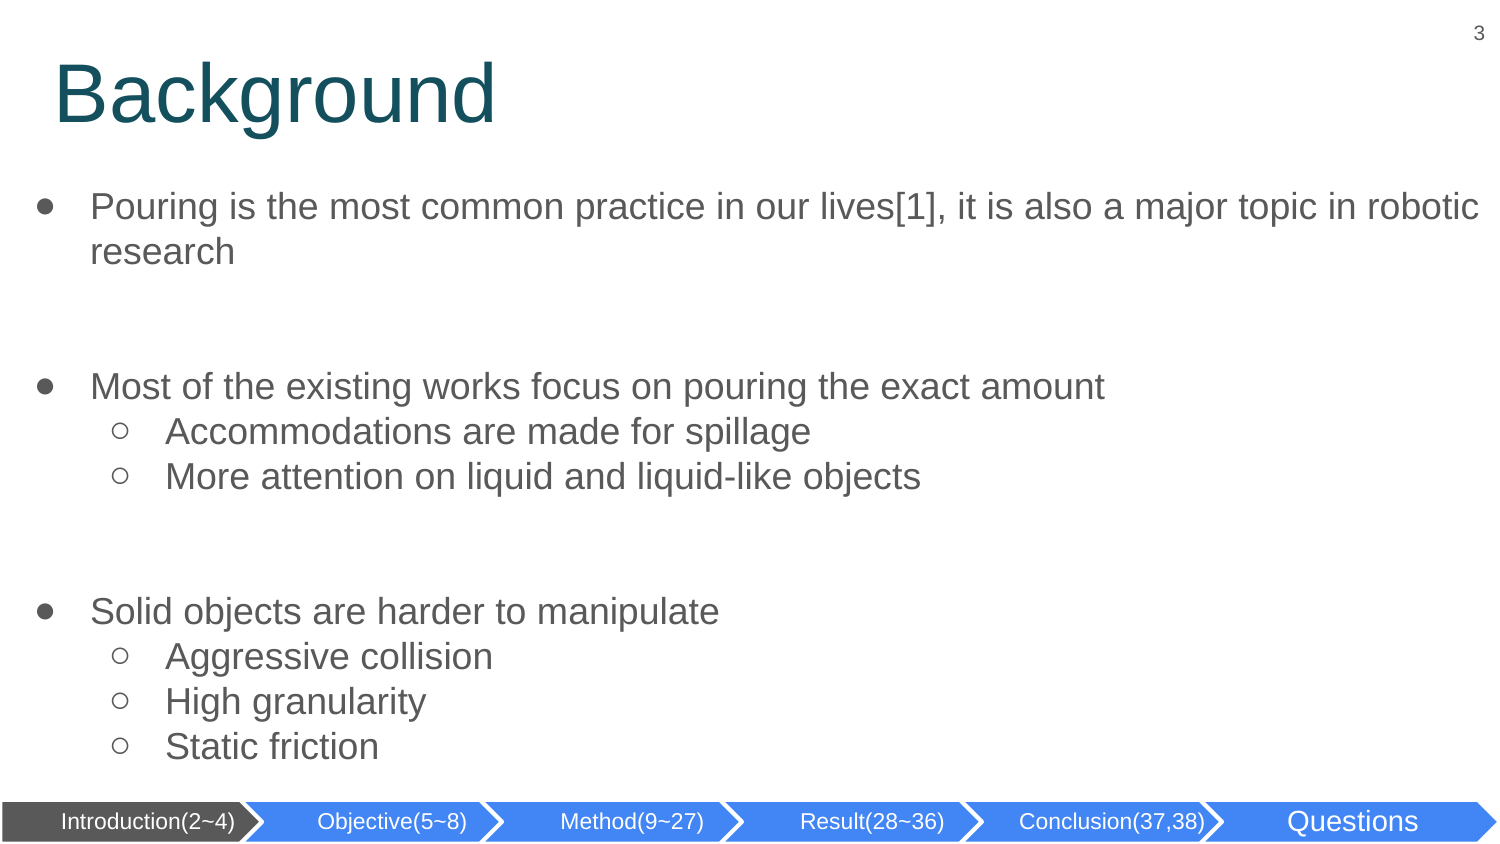

3
# Background
Pouring is the most common practice in our lives[1], it is also a major topic in robotic research

Most of the existing works focus on pouring the exact amount
Accommodations are made for spillage
More attention on liquid and liquid-like objects

Solid objects are harder to manipulate
Aggressive collision
High granularity
Static friction
Introduction(2~4)
Objective(5~8)
Method(9~27)
Result(28~36)
Conclusion(37,38)
Questions